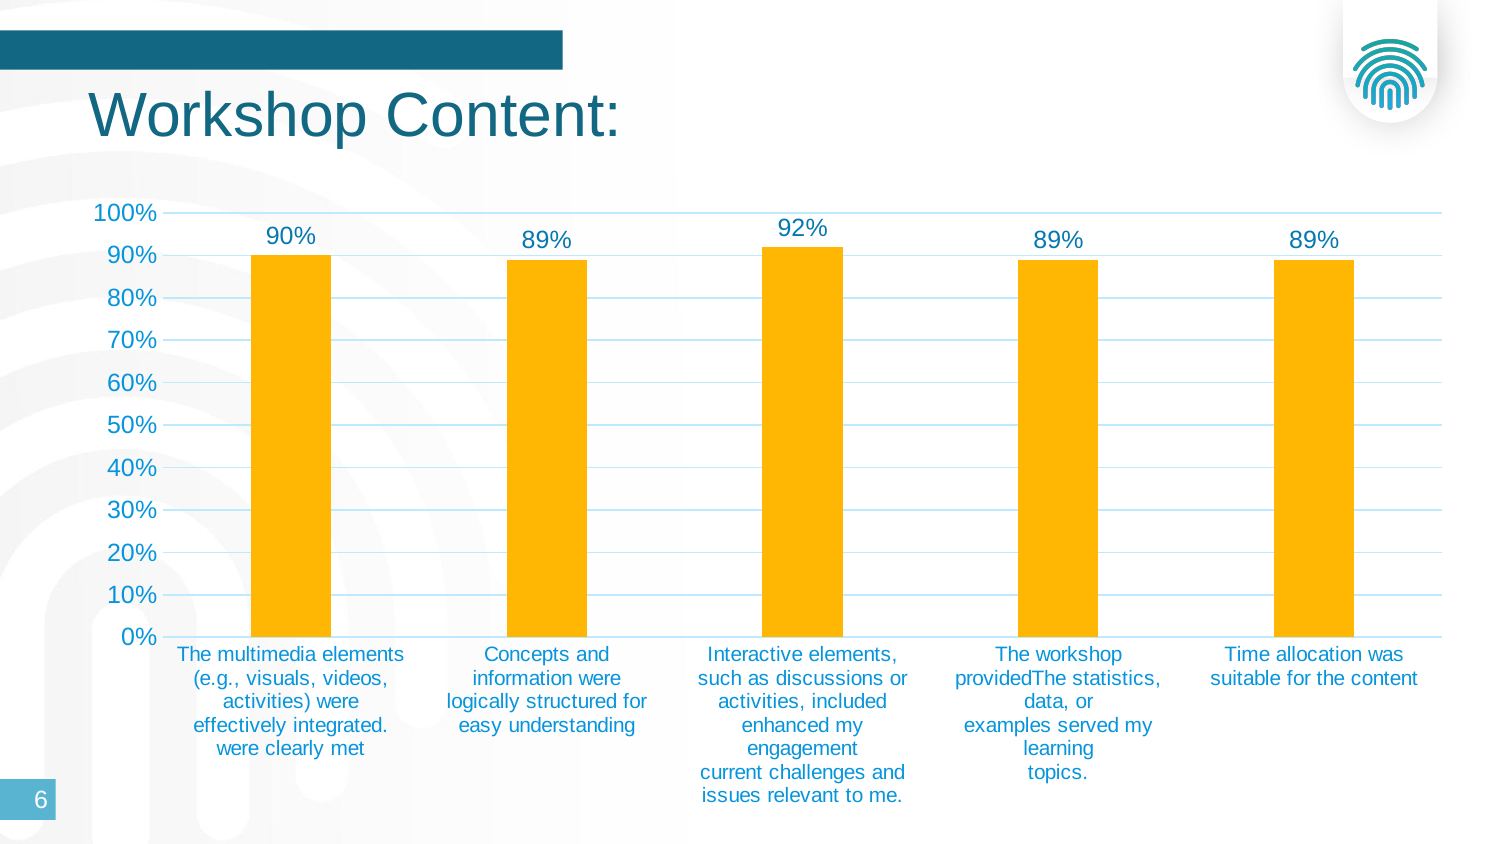

# Workshop Content:

### Chart

| Category | Learning Outcomes |
|---|---|
| The multimedia elements
(e.g., visuals, videos,
activities) were
effectively integrated.
were clearly met | 0.9 |
| Concepts and
information were
logically structured for
easy understanding | 0.89 |
| Interactive elements,
such as discussions or
activities, included
enhanced my
engagement
current challenges and
issues relevant to me. | 0.92 |
| The workshop providedThe statistics, data, or
examples served my
learning
topics. | 0.89 |
| Time allocation was
suitable for the content | 0.89 |